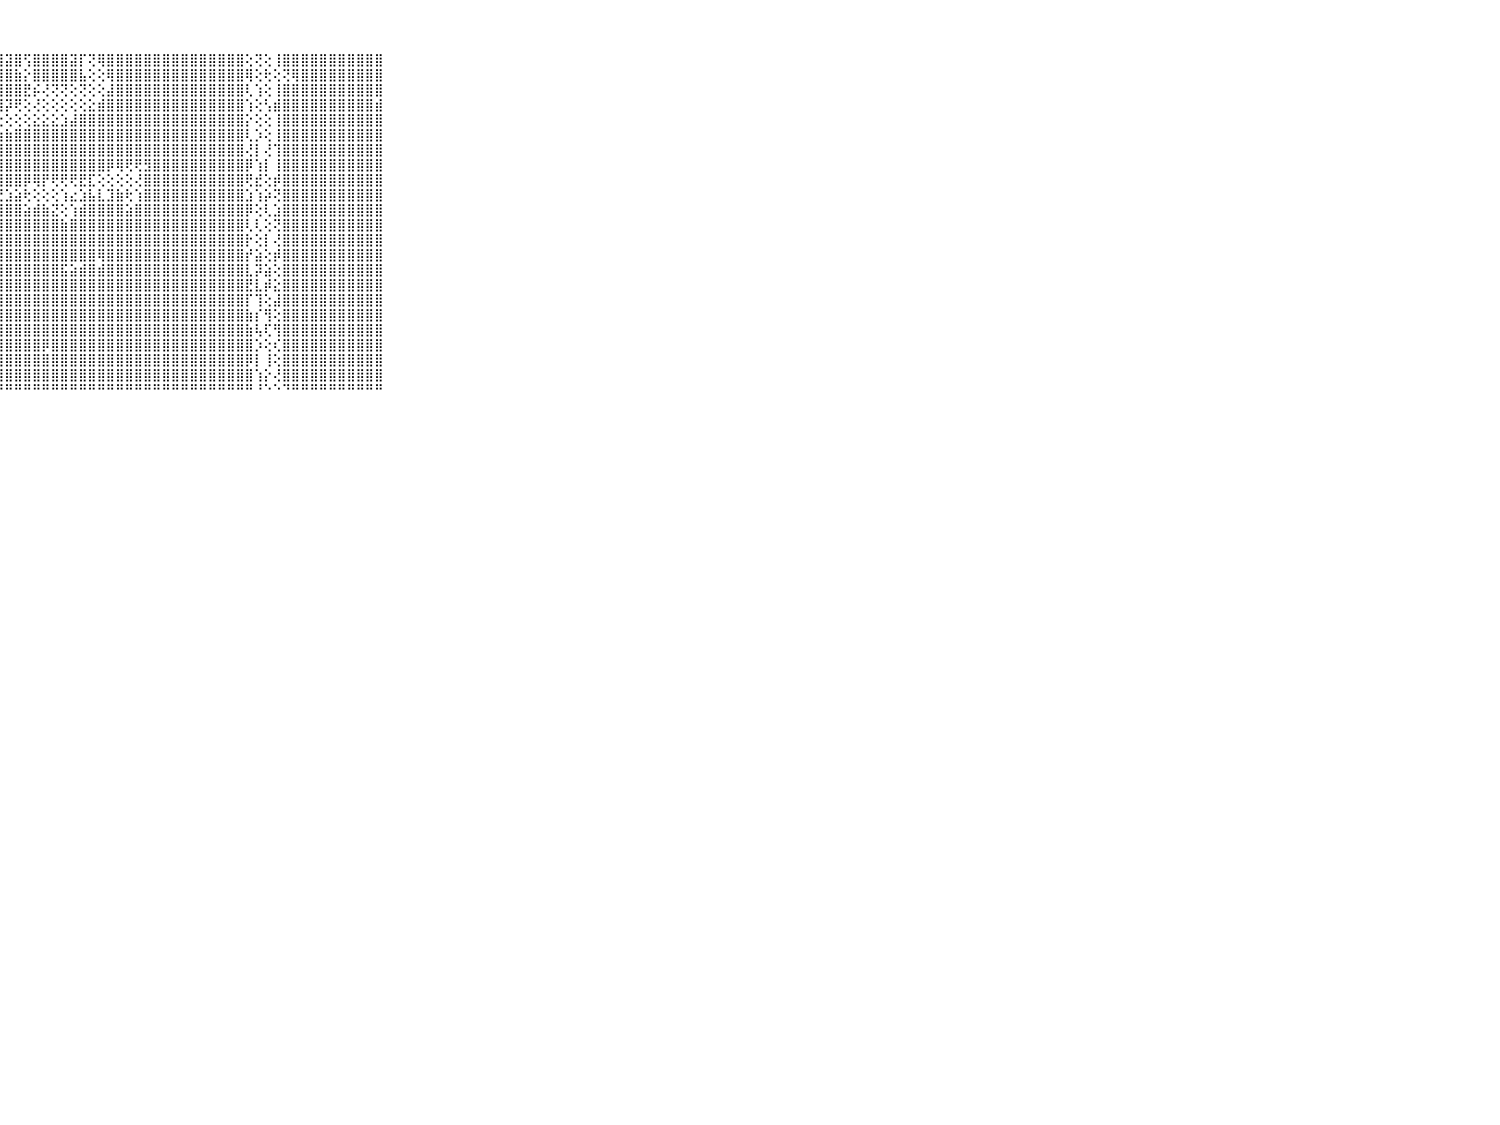

⠀⠀⠀⠀⠀⠀⠀⠀⠀⠀⠀⣿⣿⣿⣿⣿⣿⣿⣿⣿⣿⣿⣿⣟⣫⣽⣿⣽⣽⣿⢫⣿⣿⣿⣿⣽⡏⢝⢿⣿⣿⣿⣿⣿⣿⣿⣿⣿⣿⣿⣿⣿⣿⣿⢕⢝⢕⢸⣿⣿⣿⣿⣿⣿⣿⣿⣿⣿⣿⠀⠀⠀⠀⠀⠀⠀⠀⠀⠀⠀⠀
⠀⠀⠀⠀⠀⠀⠀⠀⠀⠀⠀⣿⣿⣿⣿⣿⣿⣿⣿⣿⢿⢳⣼⣿⣿⣿⣿⣿⣿⣷⡕⣿⣿⣿⣿⣿⣧⢕⢕⢿⣿⣿⣿⣿⣿⣿⣿⣿⣿⣿⣿⣿⣿⣿⢿⢕⢗⢕⢝⢿⣿⣿⣿⣿⣿⣿⣿⣿⣿⠀⠀⠀⠀⠀⠀⠀⠀⠀⠀⠀⠀
⠀⠀⠀⠀⠀⠀⠀⠀⠀⠀⠀⣿⣿⣿⣿⣿⣿⣿⣿⢵⢕⣱⣽⡝⣿⡻⢿⣿⣿⣿⣟⡮⢜⢝⢝⢕⢝⢕⢕⣼⣿⣿⣿⣿⣿⣿⣿⣿⣿⣿⣿⣿⣿⣿⢇⢱⢕⢸⣿⣿⣿⣿⣿⣿⣿⣿⣿⣿⣿⠀⠀⠀⠀⠀⠀⠀⠀⠀⠀⠀⠀
⠀⠀⠀⠀⠀⠀⠀⠀⠀⠀⠀⣿⣿⣿⣿⣿⣿⣿⣕⣕⣿⣿⣯⢜⡕⣟⣳⣽⡽⢟⢕⢜⢕⢕⢕⢕⢕⣕⣾⣿⣿⣿⣿⣿⣿⣿⣿⣿⣿⣿⣿⣿⣿⣿⢱⢕⢣⣾⣿⣿⣿⣿⣿⣿⣿⣿⣿⣿⣾⠀⠀⠀⠀⠀⠀⠀⠀⠀⠀⠀⠀
⠀⠀⠀⠀⠀⠀⠀⠀⠀⠀⠀⣿⣿⣿⣿⣿⡿⢏⢝⢿⣿⢻⢯⢕⢜⢹⣿⢕⢕⢕⢕⣕⣕⣕⣱⣼⣿⣿⣿⣿⣿⣿⣿⣿⣿⣿⣿⣿⣿⣿⣿⣿⣿⣿⡕⢕⢕⢸⣿⣿⣿⣿⣿⣿⣿⣿⣿⣿⣿⠀⠀⠀⠀⠀⠀⠀⠀⠀⠀⠀⠀
⠀⠀⠀⠀⠀⠀⠀⠀⠀⠀⠀⣿⣿⣿⣿⣿⢇⢕⢕⢜⢝⢇⢕⢕⢕⢕⣱⣷⣷⣿⣿⣿⣿⣿⣿⣿⣿⣿⣿⣿⣿⣿⣿⣿⣿⣿⣿⣿⣿⣿⣿⣿⣿⣿⢇⡱⢕⢸⣿⣿⣿⣿⣿⣿⣿⣿⣿⣿⣿⠀⠀⠀⠀⠀⠀⠀⠀⠀⠀⠀⠀
⠀⠀⠀⠀⠀⠀⠀⠀⠀⠀⠀⣿⣿⣿⣿⣿⢕⢕⢕⢕⢕⢕⢕⢕⢕⣾⣿⣿⣿⣿⣿⣿⣿⣿⣿⣿⣿⣿⣿⣿⣿⣿⣿⣿⣿⣿⣿⣿⣿⣿⣿⣿⣿⣿⢜⡇⢜⢹⣿⣿⣿⣿⣿⣿⣿⣿⣿⣿⣿⠀⠀⠀⠀⠀⠀⠀⠀⠀⠀⠀⠀
⠀⠀⠀⠀⠀⠀⠀⠀⠀⠀⠀⣿⣿⣿⣿⣿⡇⢕⢕⢕⢕⢕⢕⢕⣼⣿⣿⣿⣿⣿⣿⣿⣿⣿⣿⣿⣿⣿⣿⡿⢿⢟⢟⣻⣿⣿⣿⣿⣿⣿⣿⣿⣿⣿⡿⢱⡇⢸⣿⣿⣿⣿⣿⣿⣿⣿⣿⣿⣿⠀⠀⠀⠀⠀⠀⠀⠀⠀⠀⠀⠀
⠀⠀⠀⠀⠀⠀⠀⠀⠀⠀⠀⣿⣿⣿⣿⣿⡇⢕⢕⢕⢕⢕⢕⢻⣿⣿⣿⣿⣿⣿⡿⢿⡟⢟⢟⢟⣟⣏⢕⢕⢕⢕⢜⣿⣿⣿⣿⣿⣿⣿⣿⣿⣿⣿⢟⣞⢕⡾⣿⣿⣿⣿⣿⣿⣿⣿⣿⣿⣿⠀⠀⠀⠀⠀⠀⠀⠀⠀⠀⠀⠀
⠀⠀⠀⠀⠀⠀⠀⠀⠀⠀⠀⣿⣿⣿⣿⣿⡇⢕⢕⢕⢕⢕⢕⢕⢟⢝⢝⣝⣱⣵⢗⢕⢕⢕⢱⣔⣱⣧⣇⣹⣷⢗⢱⣿⣿⣿⣿⣿⣿⣿⣿⣿⣿⣿⣱⢱⡵⢝⣿⣿⣿⣿⣿⣿⣿⣿⣿⣿⣿⠀⠀⠀⠀⠀⠀⠀⠀⠀⠀⠀⠀
⠀⠀⠀⠀⠀⠀⠀⠀⠀⠀⠀⣿⣿⣿⣿⣿⣷⡕⣕⣵⣕⡕⡕⢕⣵⣾⣿⣿⣿⣿⣵⣾⣷⣝⢕⢱⣾⣿⣿⣿⣿⣵⣿⣿⣿⣿⣿⣿⣿⣿⣿⣿⣿⣿⡿⢕⢇⣱⣿⣿⣿⣿⣿⣿⣿⣿⣿⣿⣿⠀⠀⠀⠀⠀⠀⠀⠀⠀⠀⠀⠀
⠀⠀⠀⠀⠀⠀⠀⠀⠀⠀⠀⣿⣿⣿⣿⣿⣿⣿⣿⣿⣿⣿⣿⣾⣿⣿⣿⣿⣿⣿⣿⣿⣿⣿⣷⣿⣿⣿⣿⣿⣿⣿⣿⣿⣿⣿⣿⣿⣿⣿⣿⣿⣿⣿⢇⢇⢕⢝⣿⣿⣿⣿⣿⣿⣿⣿⣿⣿⣿⠀⠀⠀⠀⠀⠀⠀⠀⠀⠀⠀⠀
⠀⠀⠀⠀⠀⠀⠀⠀⠀⠀⠀⣿⣿⣿⣿⣿⣿⣿⣿⣿⣿⣿⣿⣿⣿⣿⣿⣿⣿⣿⣿⣿⣿⣿⣿⣿⣿⣿⣿⣿⣿⣿⣿⣿⣿⣿⣿⣿⣿⣿⣿⣿⣿⣿⡗⢕⡇⢜⣿⣿⣿⣿⣿⣿⣿⣿⣿⣿⣿⠀⠀⠀⠀⠀⠀⠀⠀⠀⠀⠀⠀
⠀⠀⠀⠀⠀⠀⠀⠀⠀⠀⠀⣿⣿⣿⣿⣿⣿⣿⣿⣿⢻⣿⣿⣿⣿⣿⣿⣿⣿⣿⣿⣿⣿⣿⣿⣿⣿⣿⢿⣿⣿⣿⣿⣿⣿⣿⣿⣿⣿⣿⣿⣿⣿⣿⡞⣵⢕⡾⣿⣿⣿⣿⣿⣿⣿⣿⣿⣿⣿⠀⠀⠀⠀⠀⠀⠀⠀⠀⠀⠀⠀
⠀⠀⠀⠀⠀⠀⠀⠀⠀⠀⠀⣿⣿⣿⣿⣿⣿⣿⣿⣿⣿⣿⣿⣿⣿⣿⣿⣿⣿⣿⣿⣿⣿⣿⣯⣵⣾⣿⣾⣿⣿⣿⣿⣿⣿⣿⣿⣿⣿⣿⣿⣿⣿⣿⣇⡽⣵⢕⣿⣿⣿⣿⣿⣿⣿⣿⣿⣿⣿⠀⠀⠀⠀⠀⠀⠀⠀⠀⠀⠀⠀
⠀⠀⠀⠀⠀⠀⠀⠀⠀⠀⠀⣿⣿⣿⣿⣿⣿⣿⣿⣿⡝⣿⣿⣿⣿⣿⣿⣿⣿⣿⣿⣿⣿⣿⣿⣿⣿⣿⣿⣿⣿⣿⣿⣿⣿⣿⣿⣿⣿⣿⣿⣿⣿⣿⣟⣇⡾⣕⣿⣿⣿⣿⣿⣿⣿⣿⣿⣿⣿⠀⠀⠀⠀⠀⠀⠀⠀⠀⠀⠀⠀
⠀⠀⠀⠀⠀⠀⠀⠀⠀⠀⠀⣿⣿⣿⣿⣿⣿⣿⣿⣿⣿⣎⢿⣿⣿⣿⣿⣿⣿⣿⣿⣿⣿⣿⣿⣿⣿⣿⣿⣿⣿⣿⣿⣿⣿⣿⣿⣿⣿⣿⣿⣿⣿⣿⡏⢹⢕⣼⣿⣿⣿⣿⣿⣿⣿⣿⣿⣿⣿⠀⠀⠀⠀⠀⠀⠀⠀⠀⠀⠀⠀
⠀⠀⠀⠀⠀⠀⠀⠀⠀⠀⠀⣿⣿⣿⣿⣿⣿⣿⣿⣿⣿⣿⣷⣿⣿⣿⣿⣿⣿⣿⣿⣿⣿⣿⣿⣿⣿⣿⣿⣿⣿⣿⣿⣿⣿⣿⣿⣿⣿⣿⣿⣿⣿⣿⣷⡎⢻⢕⣿⣿⣿⣿⣿⣿⣿⣿⣿⣿⣿⠀⠀⠀⠀⠀⠀⠀⠀⠀⠀⠀⠀
⠀⠀⠀⠀⠀⠀⠀⠀⠀⠀⠀⣿⣿⣿⣿⣿⣿⣿⣿⣿⣿⣿⣿⣿⣿⣿⣿⣿⣿⣿⣿⣿⣿⣿⣿⣿⣿⣿⣿⣿⣿⣿⣿⣿⣿⣿⣿⣿⣿⣿⣿⣿⣿⣿⣷⢧⢏⢻⣿⣿⣿⣿⣿⣿⣿⣿⣿⣿⣿⠀⠀⠀⠀⠀⠀⠀⠀⠀⠀⠀⠀
⠀⠀⠀⠀⠀⠀⠀⠀⠀⠀⠀⣿⣿⣿⣿⣿⣿⣿⣿⣿⣿⣿⣿⣿⣿⣿⣿⣿⣿⣿⣿⣿⡿⣿⣿⣿⣿⣿⣿⣿⣿⣿⣿⣿⣿⣿⣿⣿⣿⣿⣿⣿⣿⣿⣿⡱⢕⢎⣿⣿⣿⣿⣿⣿⣿⣿⣿⣿⣿⠀⠀⠀⠀⠀⠀⠀⠀⠀⠀⠀⠀
⠀⠀⠀⠀⠀⠀⠀⠀⠀⠀⠀⣿⣿⣿⣿⣿⣿⣿⣿⣿⣿⣿⣿⣿⣿⣿⣿⣿⣿⣿⣿⣿⣿⣿⣿⣿⣿⣿⣿⣿⣿⣿⣿⣿⣿⣿⣿⣿⣿⣿⣿⣿⣿⣿⡿⡇⢸⢕⣿⣿⣿⣿⣿⣿⣿⣿⣿⣿⣿⠀⠀⠀⠀⠀⠀⠀⠀⠀⠀⠀⠀
⠀⠀⠀⠀⠀⠀⠀⠀⠀⠀⠀⣿⣿⣿⣿⣿⣿⣿⣿⣿⣿⣿⣿⣿⣿⣿⣿⣿⣿⣿⣿⣿⣿⣿⣿⣿⣿⣿⣿⣿⣿⣿⣿⣿⣿⣿⣿⣿⣿⣿⣿⣿⣿⣿⣿⢱⡕⢜⣿⣿⣿⣿⣿⣿⣿⣿⣿⣿⣿⠀⠀⠀⠀⠀⠀⠀⠀⠀⠀⠀⠀
⠀⠀⠀⠀⠀⠀⠀⠀⠀⠀⠀⠛⠛⠛⠛⠛⠛⠛⠛⠛⠛⠛⠛⠛⠛⠛⠛⠛⠛⠛⠛⠛⠛⠛⠛⠛⠛⠛⠛⠛⠛⠛⠛⠛⠛⠛⠛⠛⠛⠛⠛⠛⠛⠛⠛⠘⠑⠑⠙⠛⠛⠛⠛⠛⠛⠛⠛⠛⠛⠀⠀⠀⠀⠀⠀⠀⠀⠀⠀⠀⠀